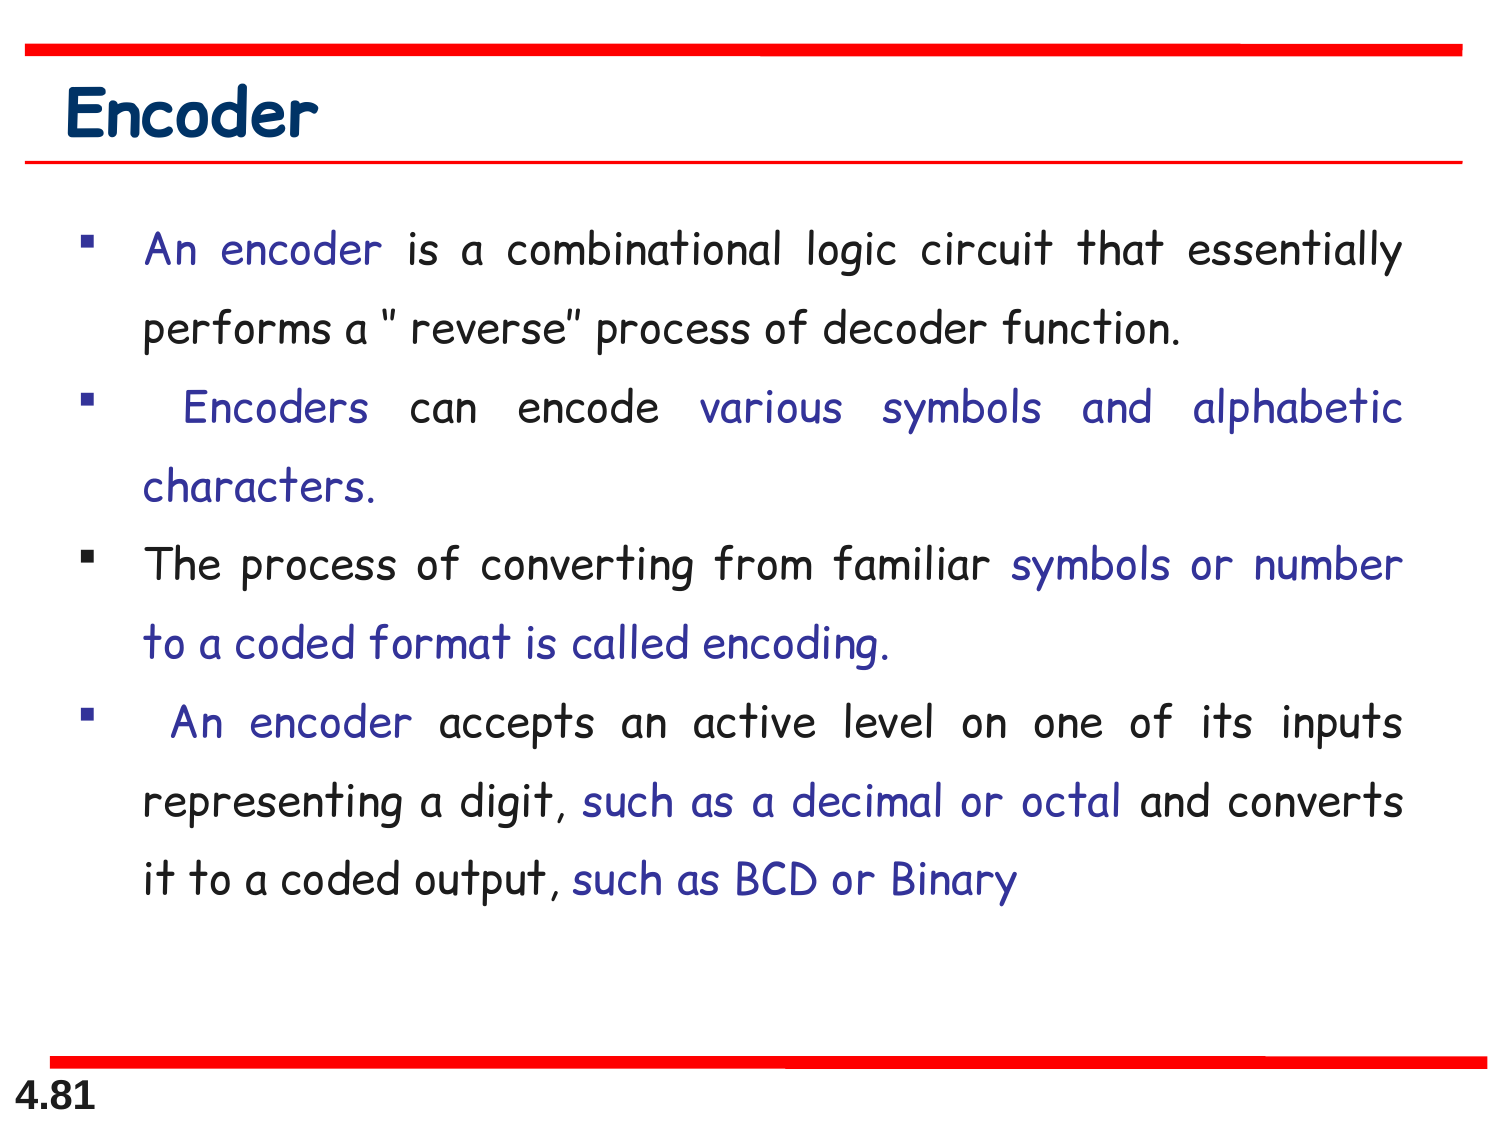

Encoder

An encoder is a combinational logic circuit that essentially performs a ‘’ reverse’’ process of decoder function.
 Encoders can encode various symbols and alphabetic characters.
The process of converting from familiar symbols or number to a coded format is called encoding.
 An encoder accepts an active level on one of its inputs representing a digit, such as a decimal or octal and converts it to a coded output, such as BCD or Binary

4.81